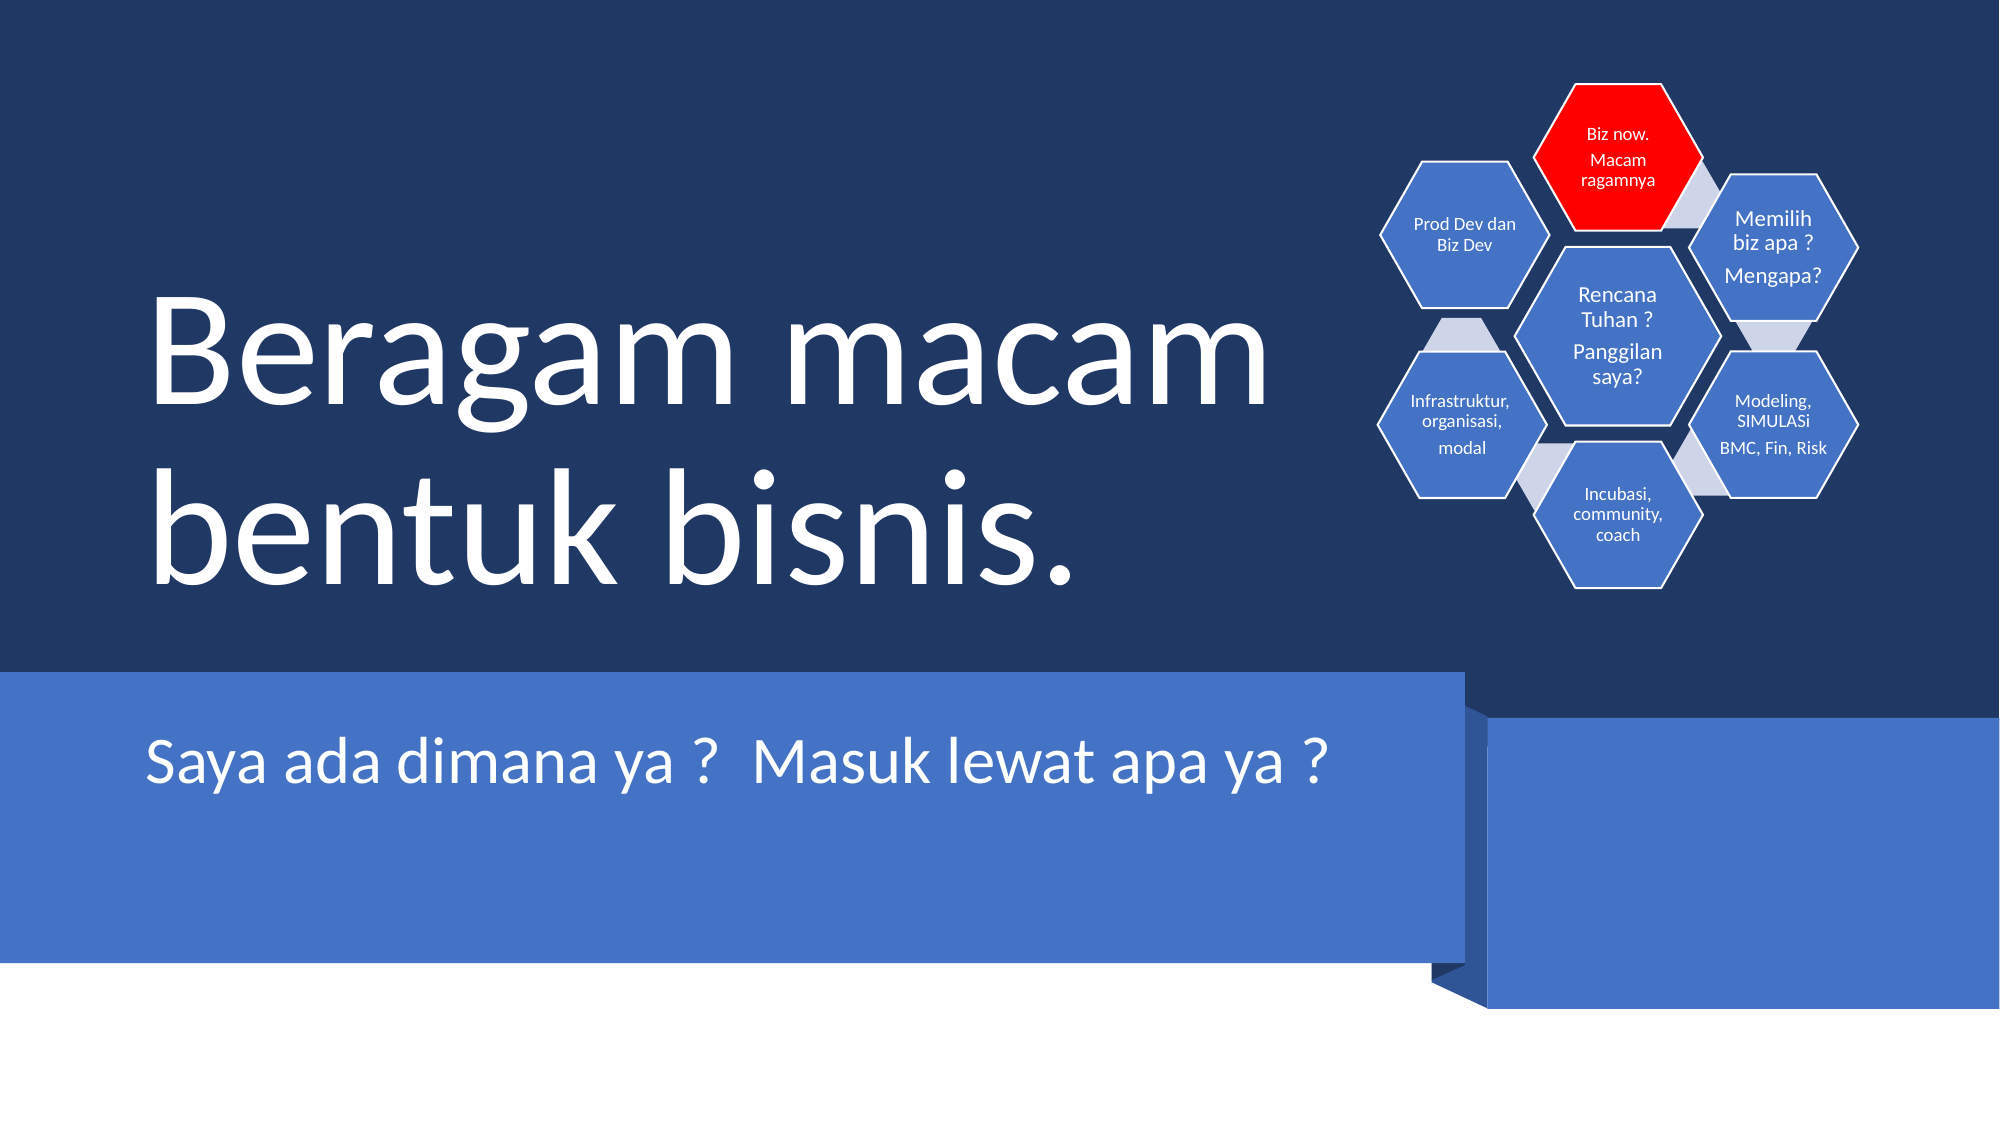

Rencana Tuhan ?
Panggilan saya?
Biz now.
Macam ragamnya
Memilih biz apa ?
Mengapa?
Modeling, SIMULASi
BMC, Fin, Risk
Incubasi, community, coach
Infrastruktur,  organisasi,
modal
Prod Dev dan Biz Dev
# Beragam macam bentuk bisnis.

Saya ada dimana ya ?  Masuk lewat apa ya ?